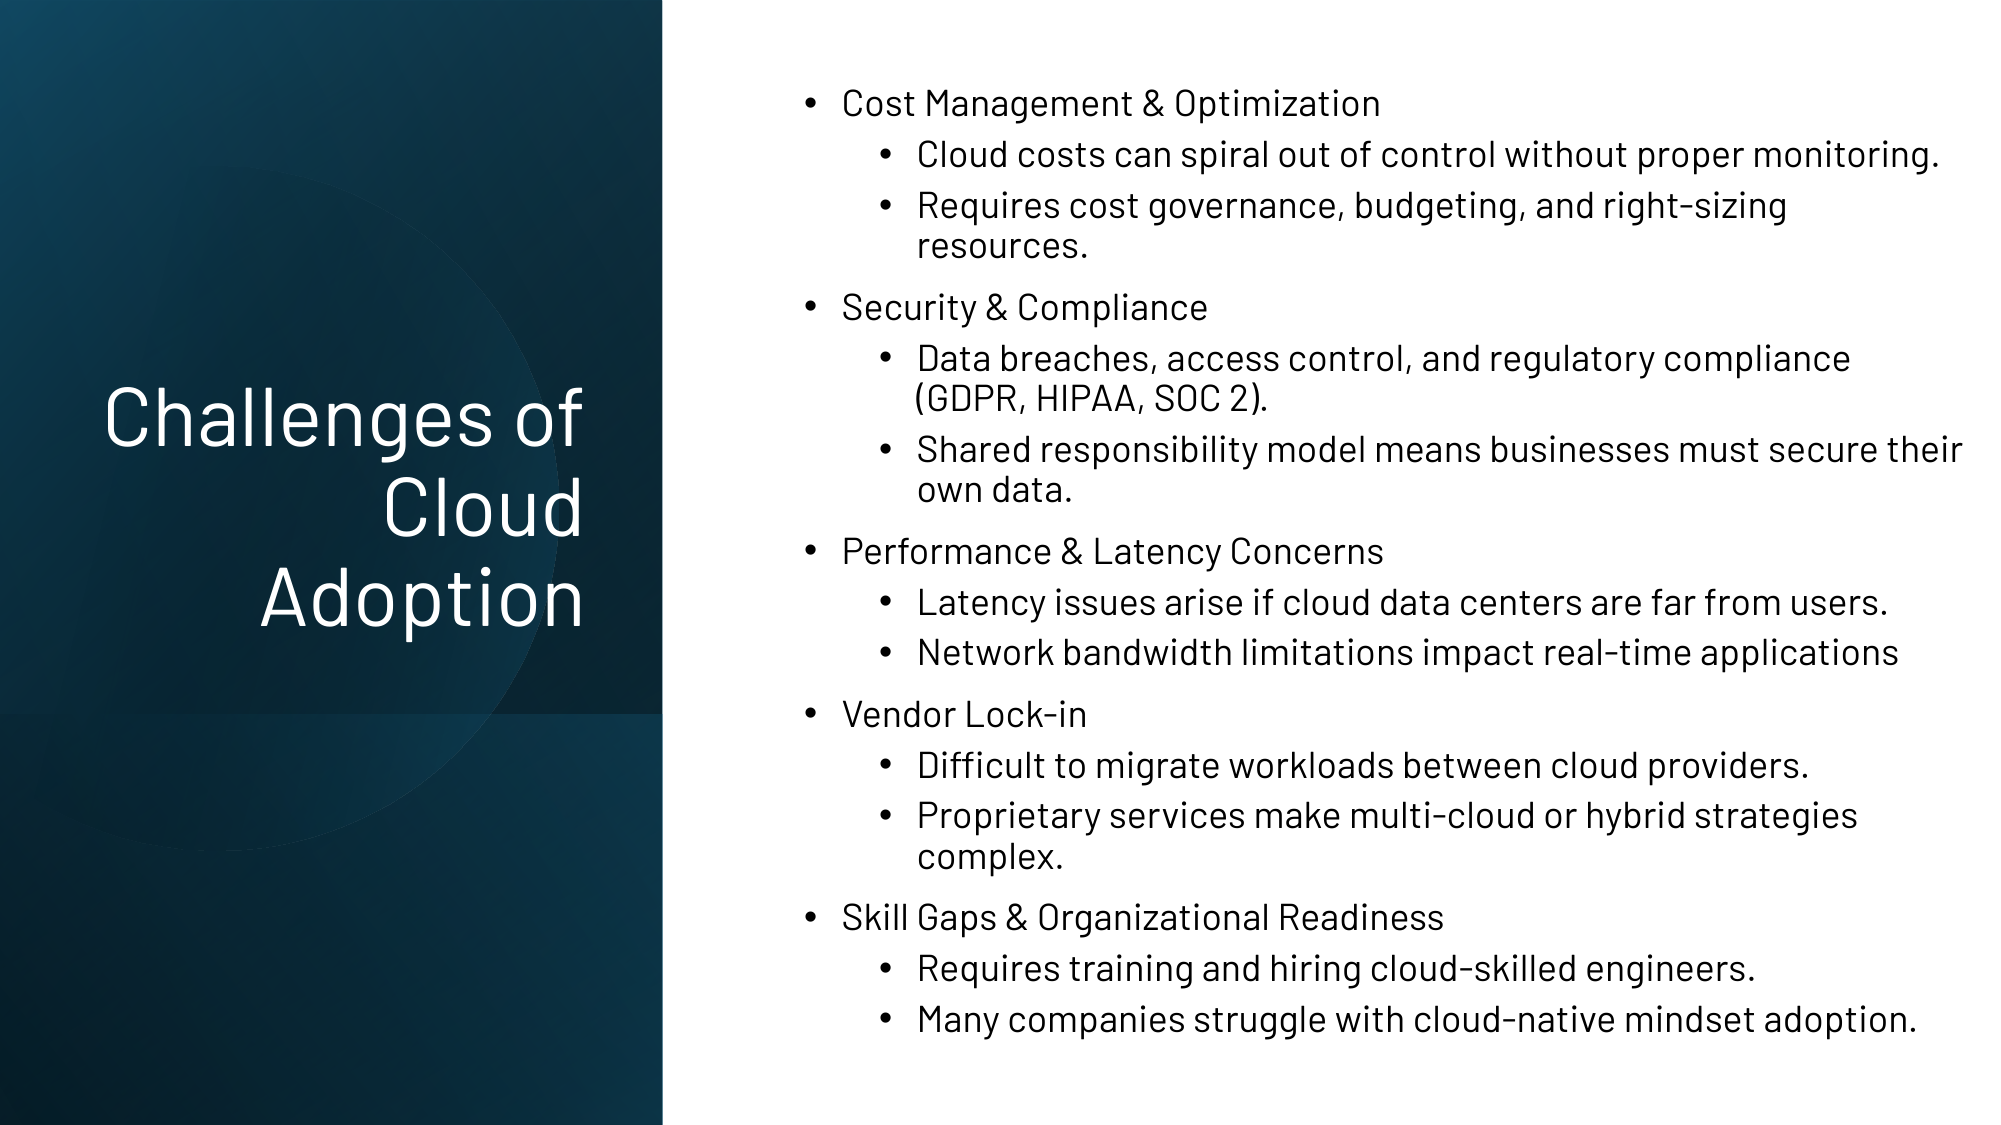

Cost Management & Optimization
Cloud costs can spiral out of control without proper monitoring.
Requires cost governance, budgeting, and right-sizing resources.
Security & Compliance
Data breaches, access control, and regulatory compliance (GDPR, HIPAA, SOC 2).
Shared responsibility model means businesses must secure their own data.
Performance & Latency Concerns
Latency issues arise if cloud data centers are far from users.
Network bandwidth limitations impact real-time applications
Vendor Lock-in
Difficult to migrate workloads between cloud providers.
Proprietary services make multi-cloud or hybrid strategies complex.
Skill Gaps & Organizational Readiness
Requires training and hiring cloud-skilled engineers.
Many companies struggle with cloud-native mindset adoption.
# Challenges of Cloud Adoption